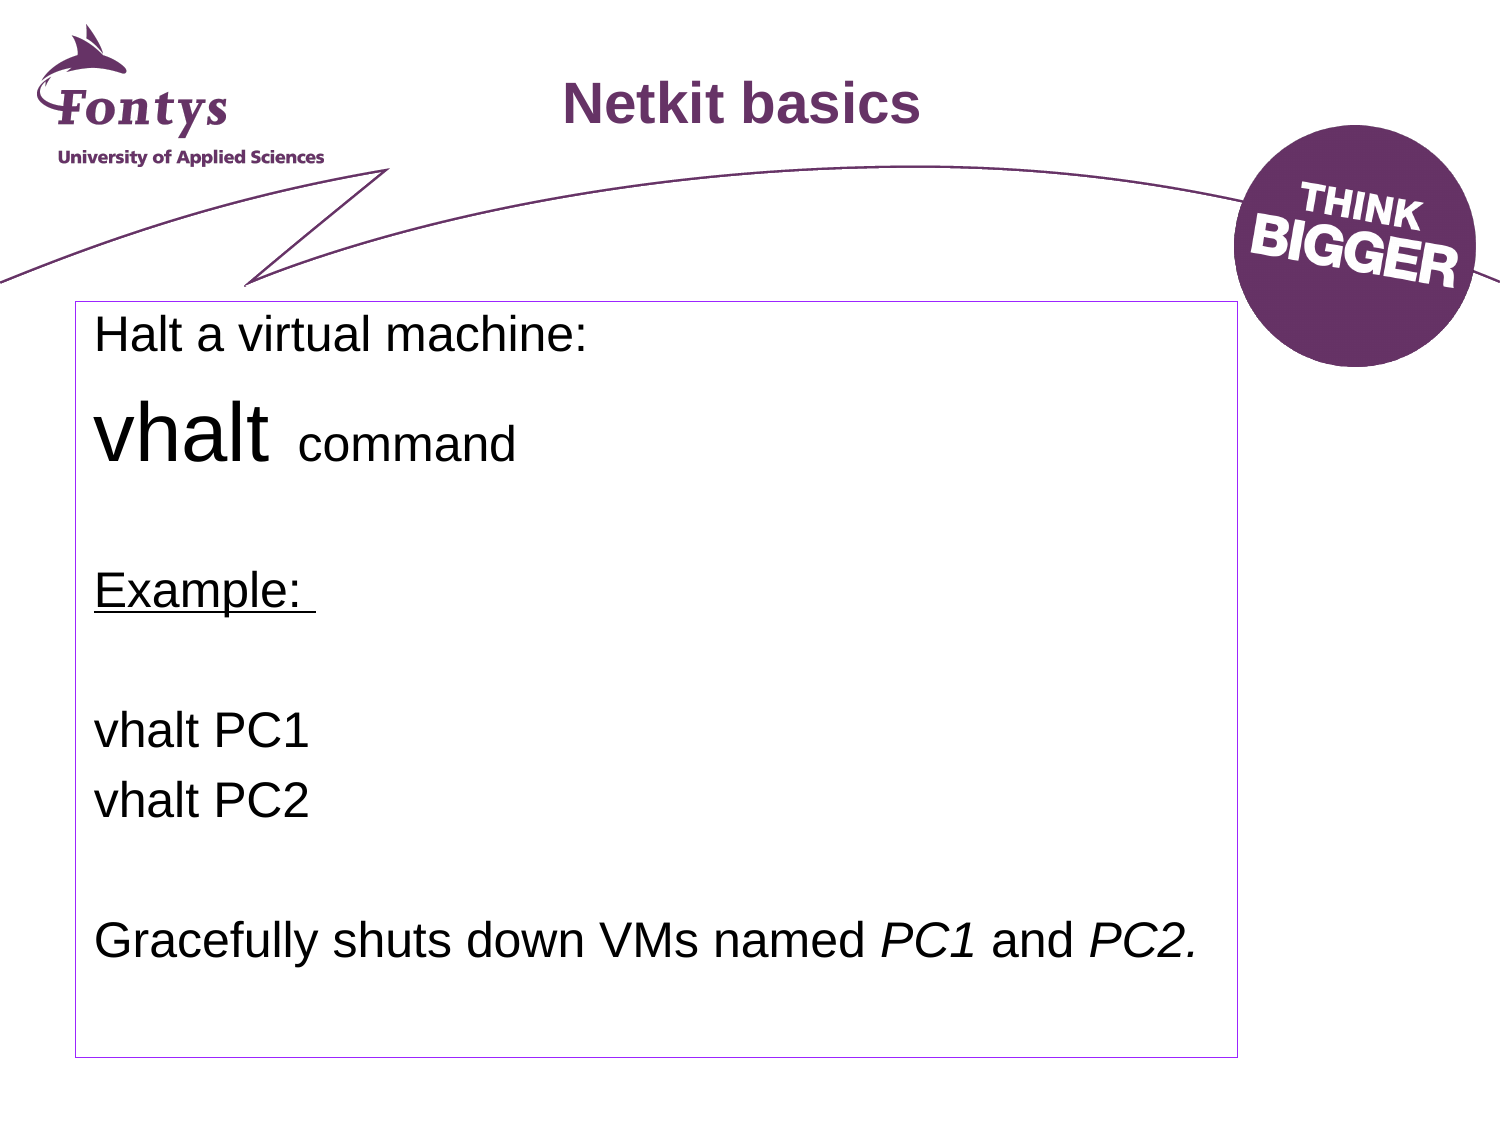

# Netkit basics
Halt a virtual machine:
vhalt  command

Example:

vhalt PC1
vhalt PC2

Gracefully shuts down VMs named PC1 and PC2.